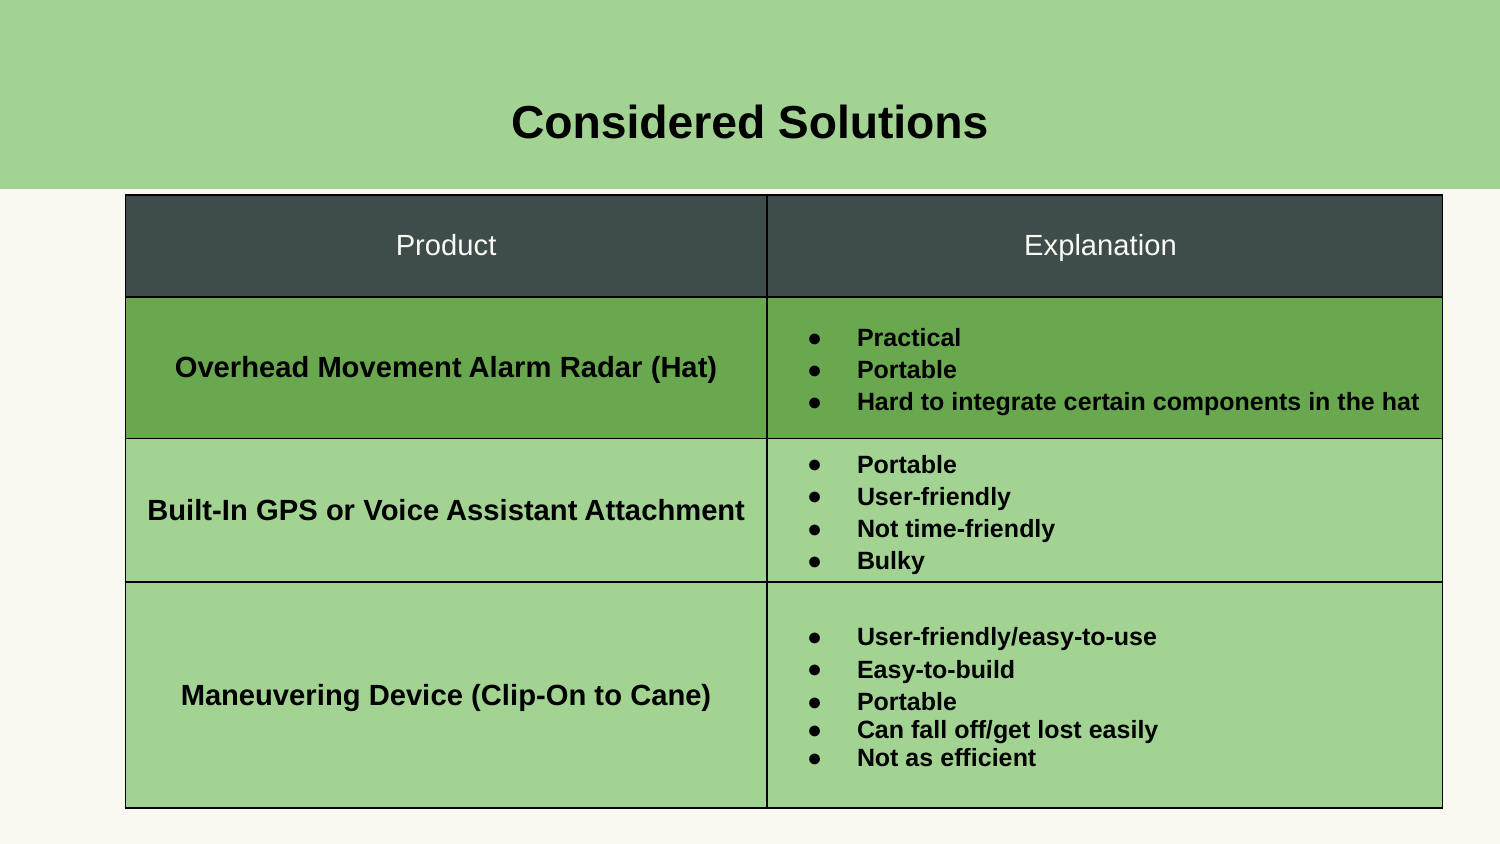

# Considered Solutions
| Product | Explanation |
| --- | --- |
| Overhead Movement Alarm Radar (Hat) | Practical Portable Hard to integrate certain components in the hat |
| Built-In GPS or Voice Assistant Attachment | Portable User-friendly Not time-friendly Bulky |
| Maneuvering Device (Clip-On to Cane) | User-friendly/easy-to-use Easy-to-build Portable Can fall off/get lost easily Not as efficient |